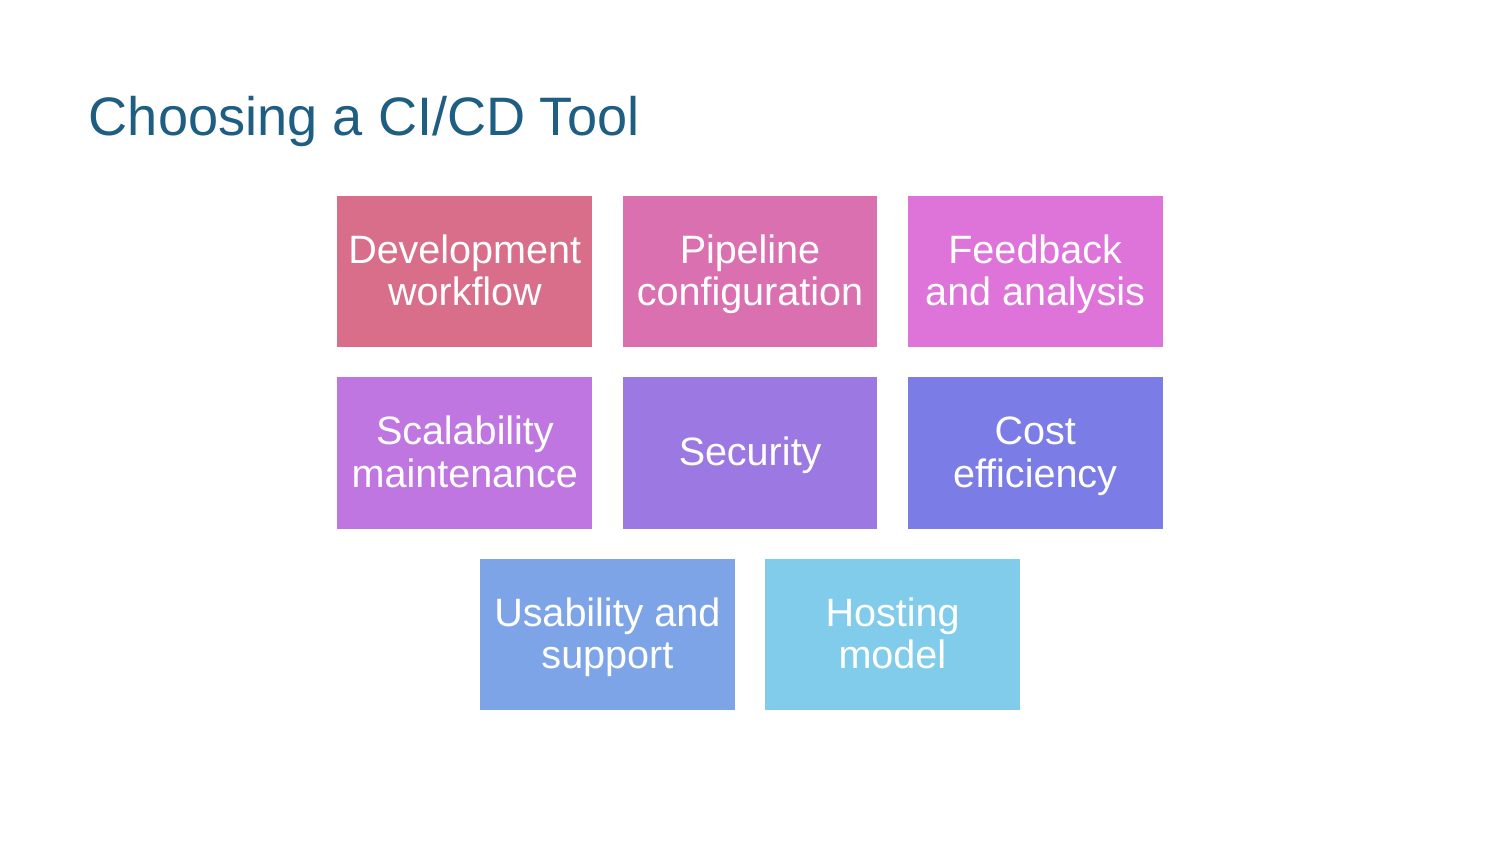

# Choosing a CI/CD Tool
Development workflow
Pipeline configuration
Feedback and analysis
Scalability maintenance
Security
Cost efficiency
Usability and support
Hosting model